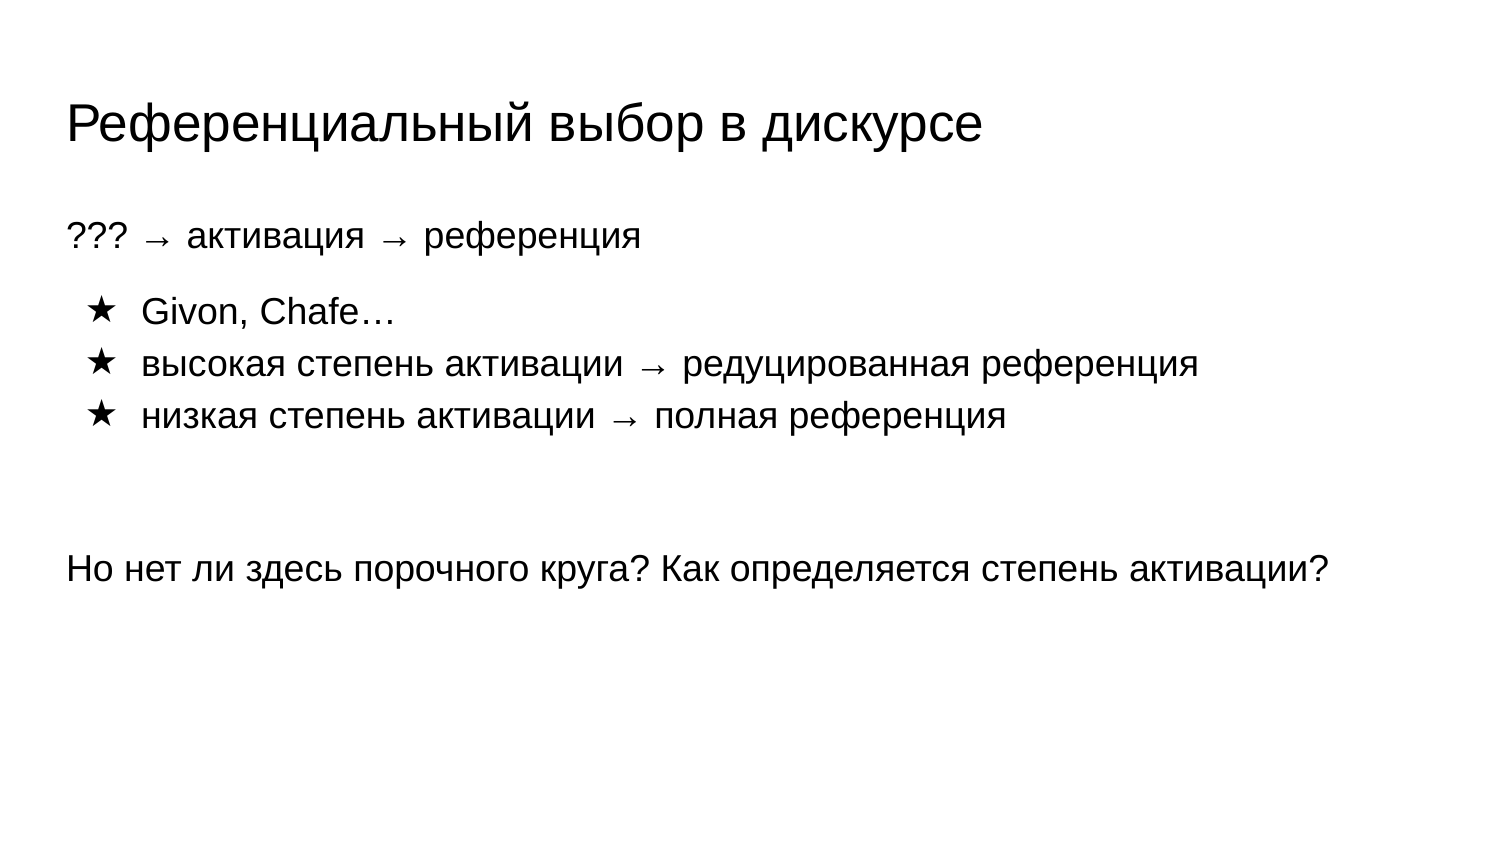

# Референциальный выбор в дискурсе
??? → активация → референция
Givon, Chafe…
высокая степень активации → редуцированная референция
низкая степень активации → полная референция

Но нет ли здесь порочного круга? Как определяется степень активации?